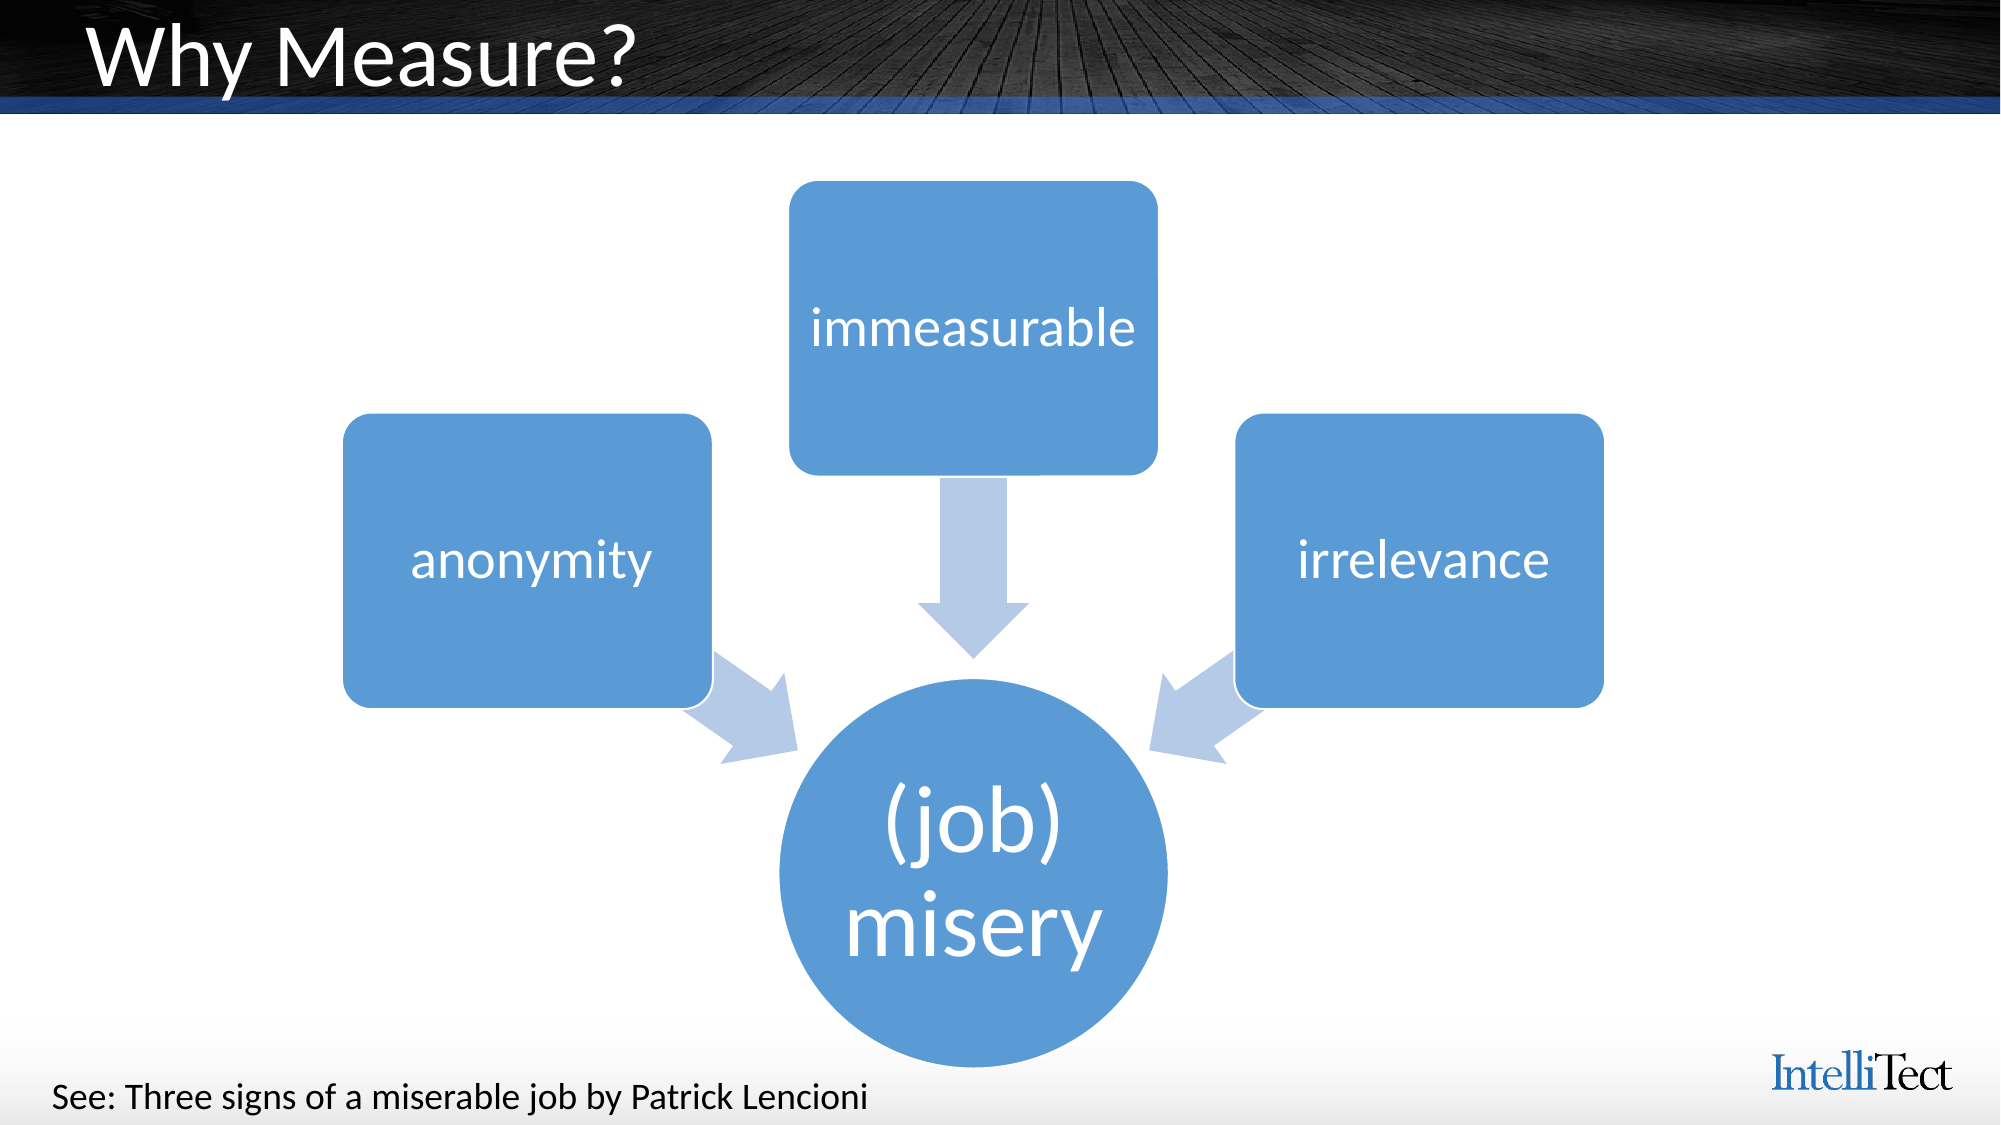

# Why Measure?
(job)
misery
anonymity
immeasurable
irrelevance

immeasurable
See: Three signs of a miserable job by Patrick Lencioni